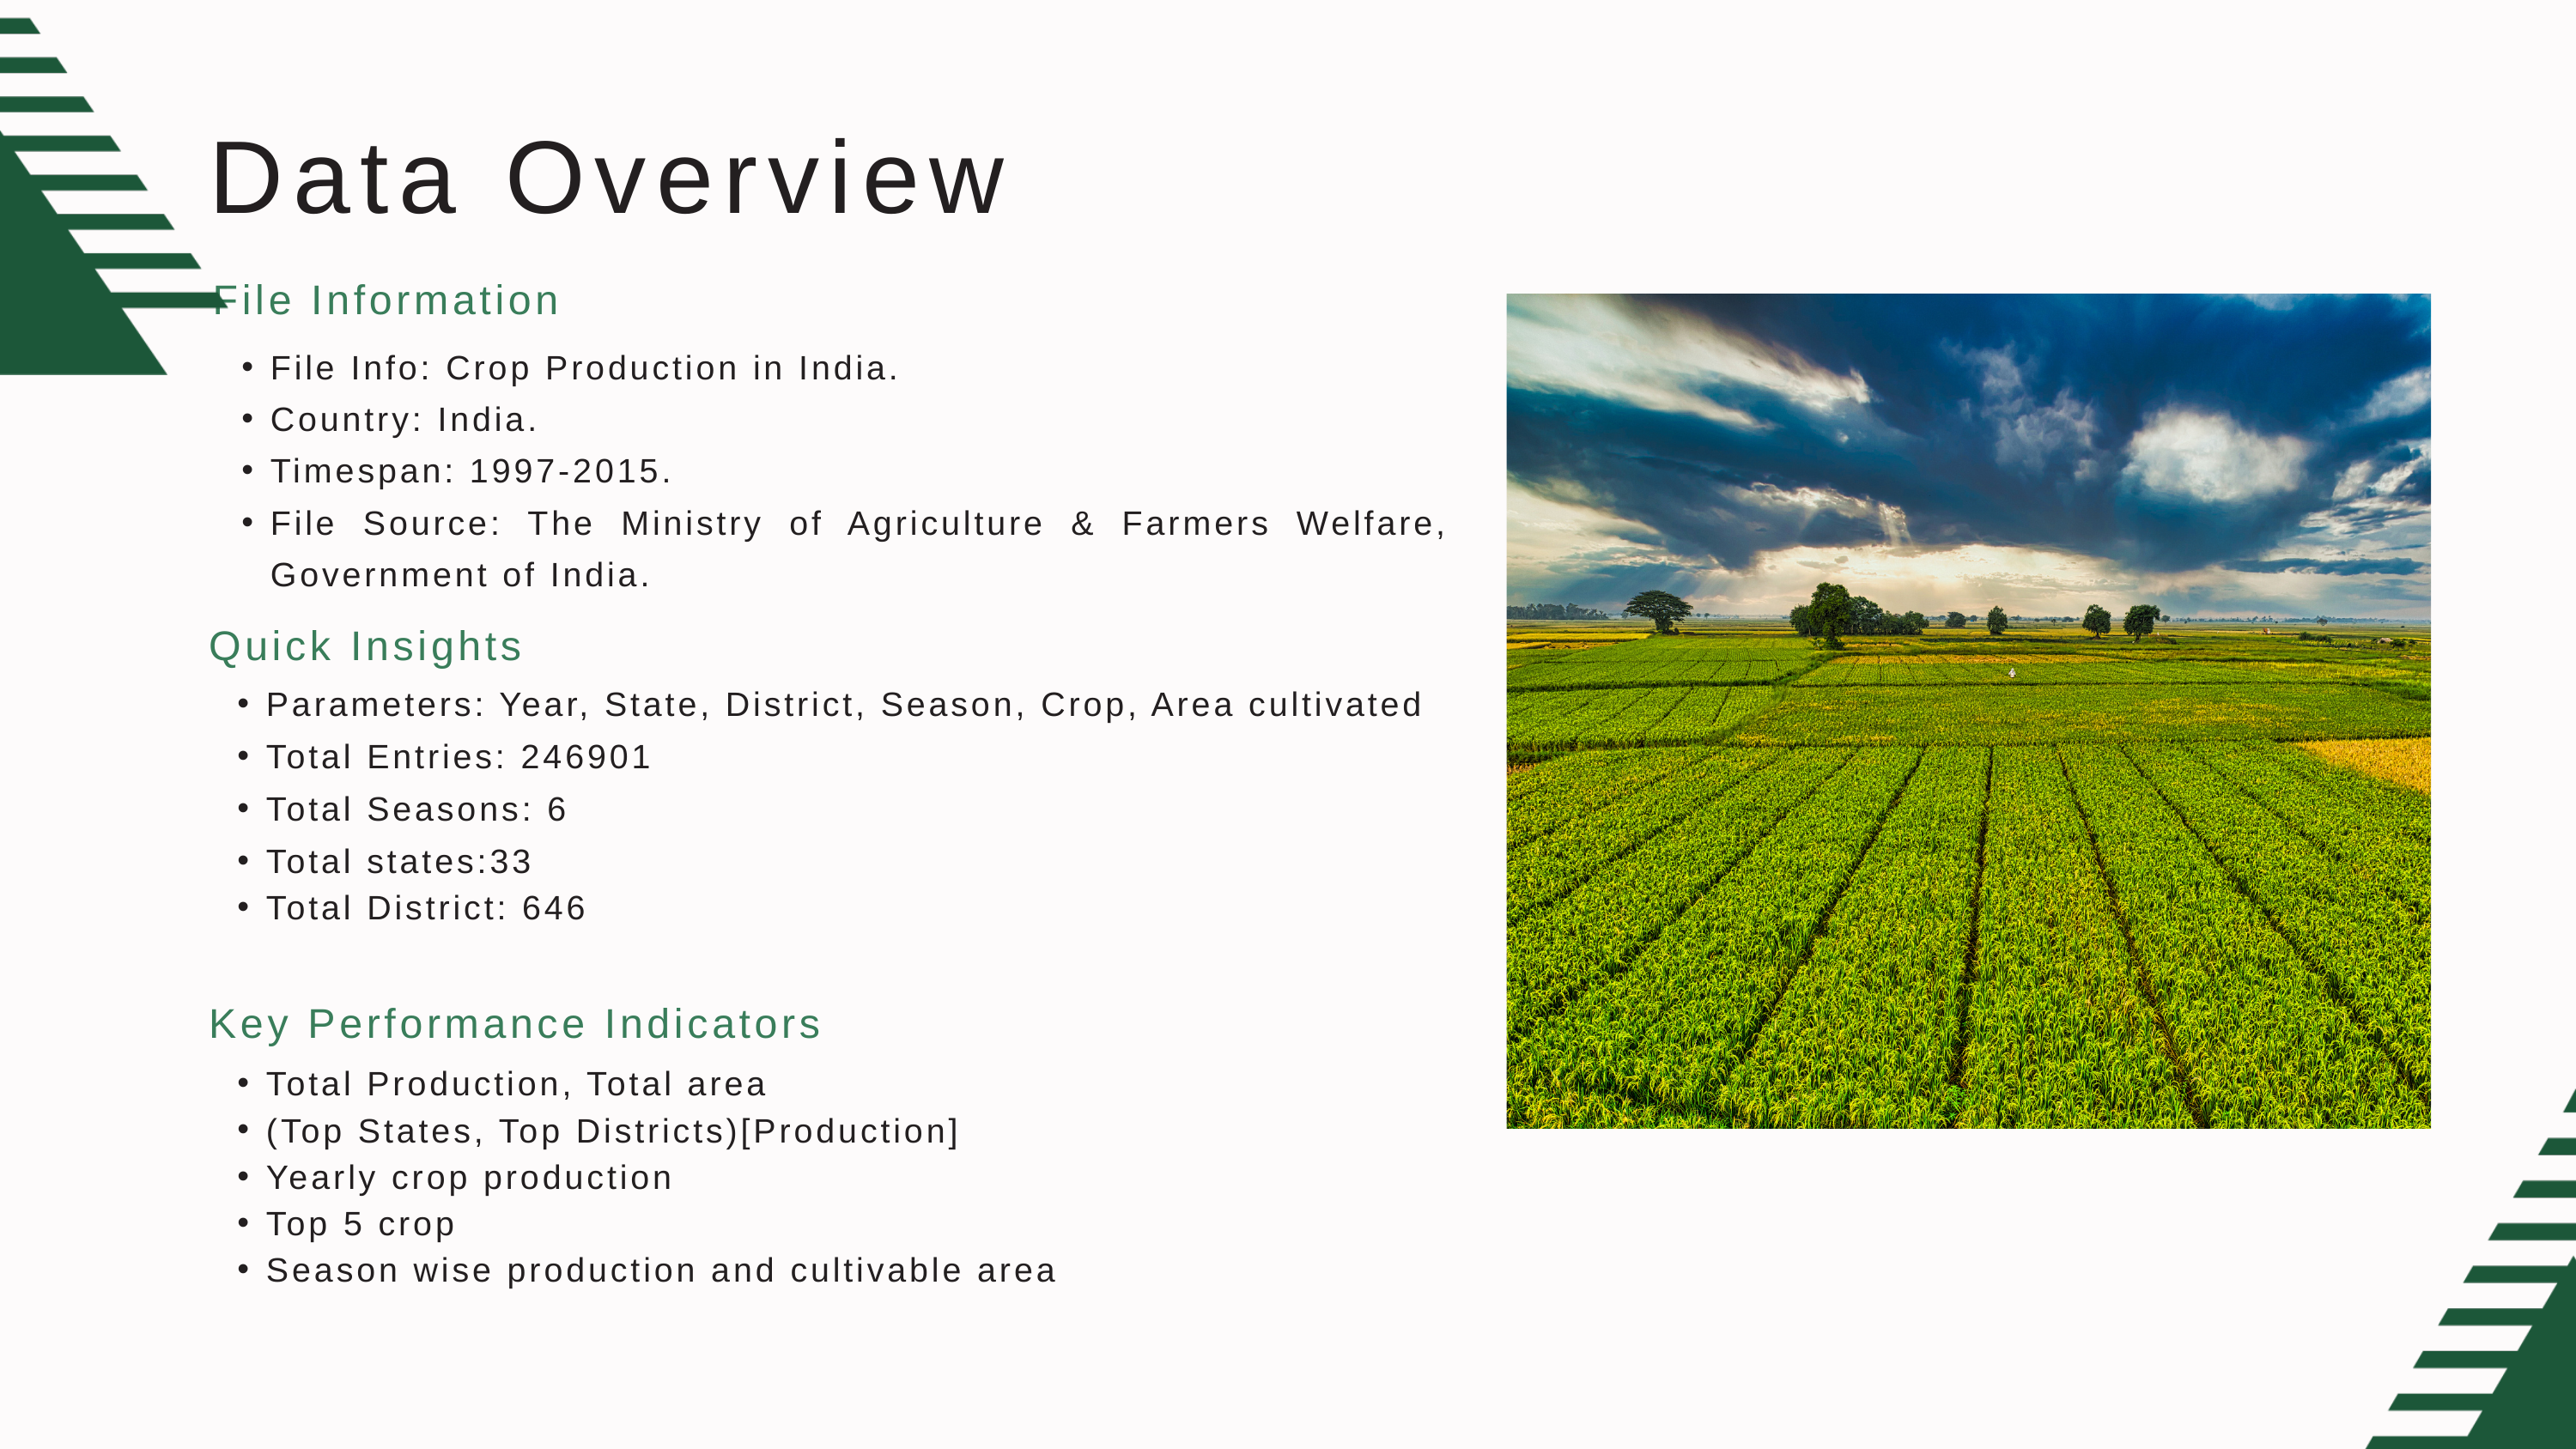

Data Overview
File Information

File Info: Crop Production in India.
Country: India.
Timespan: 1997-2015.
File Source: The Ministry of Agriculture & Farmers Welfare, Government of India.
Quick Insights
Parameters: Year, State, District, Season, Crop, Area cultivated
Total Entries: 246901
Total Seasons: 6
Total states:33
Total District: 646
Key Performance Indicators
Total Production, Total area
(Top States, Top Districts)[Production]
Yearly crop production
Top 5 crop
Season wise production and cultivable area